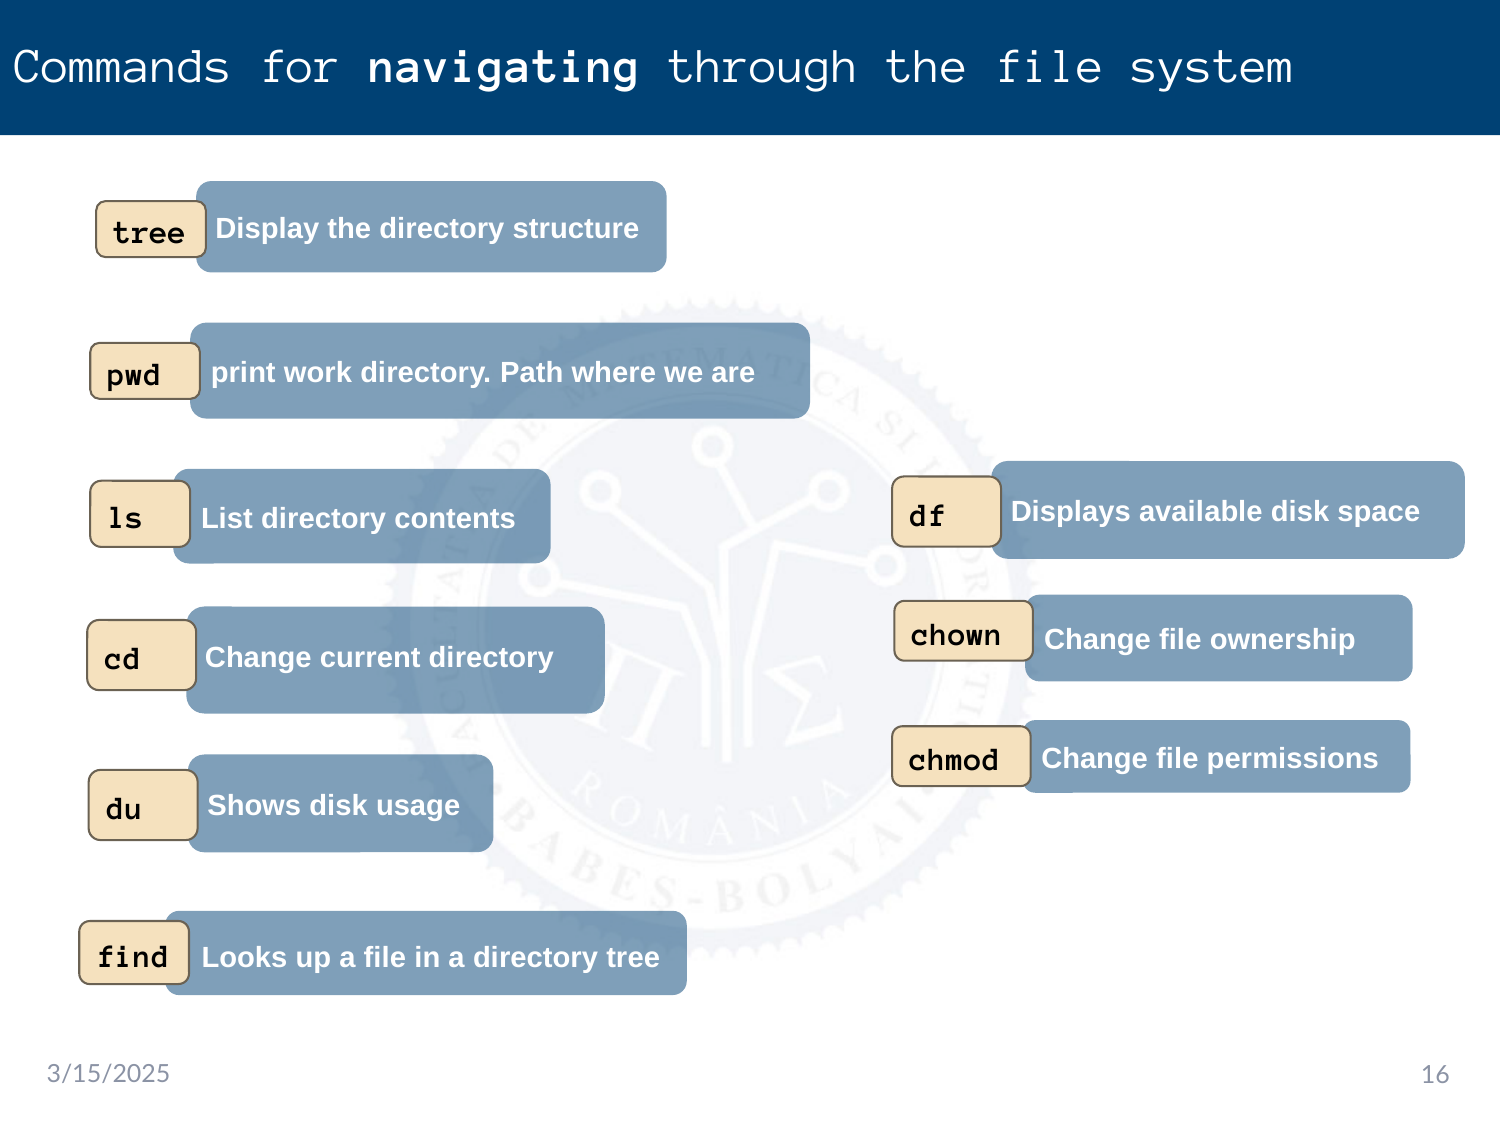

Commands for navigating through the file system
Display the directory structure
tree

pwd
print work directory. Path where we are
Displays available disk space

df
ls
List directory contents
Change file ownership
chown

cd
Change current directory
Change file permissions
chmod
Shows disk usage
du
  Looks up a file in a directory tree
find
3/15/2025
16